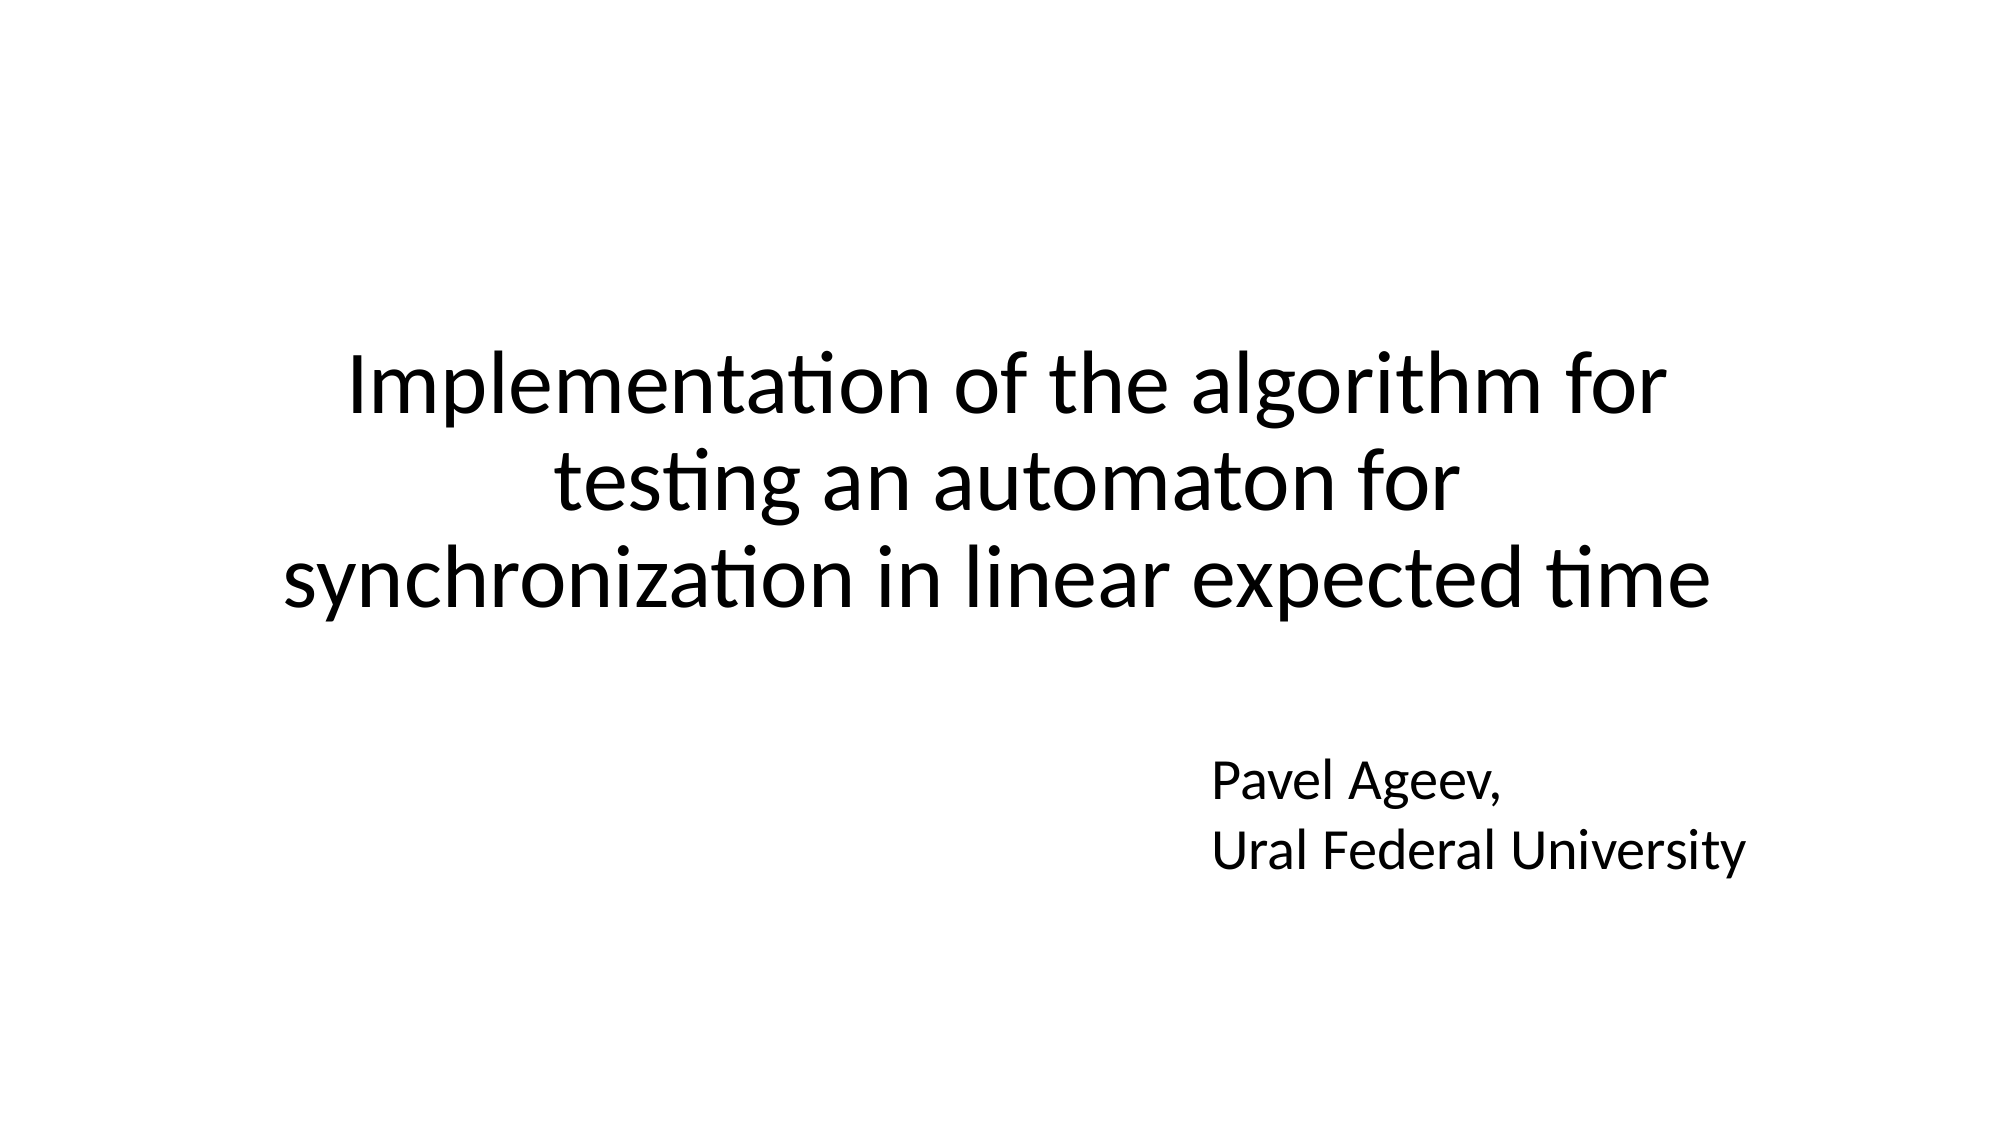

# Implementation of the algorithm for testing an automaton for synchronization in linear expected time
Pavel Ageev,
Ural Federal University